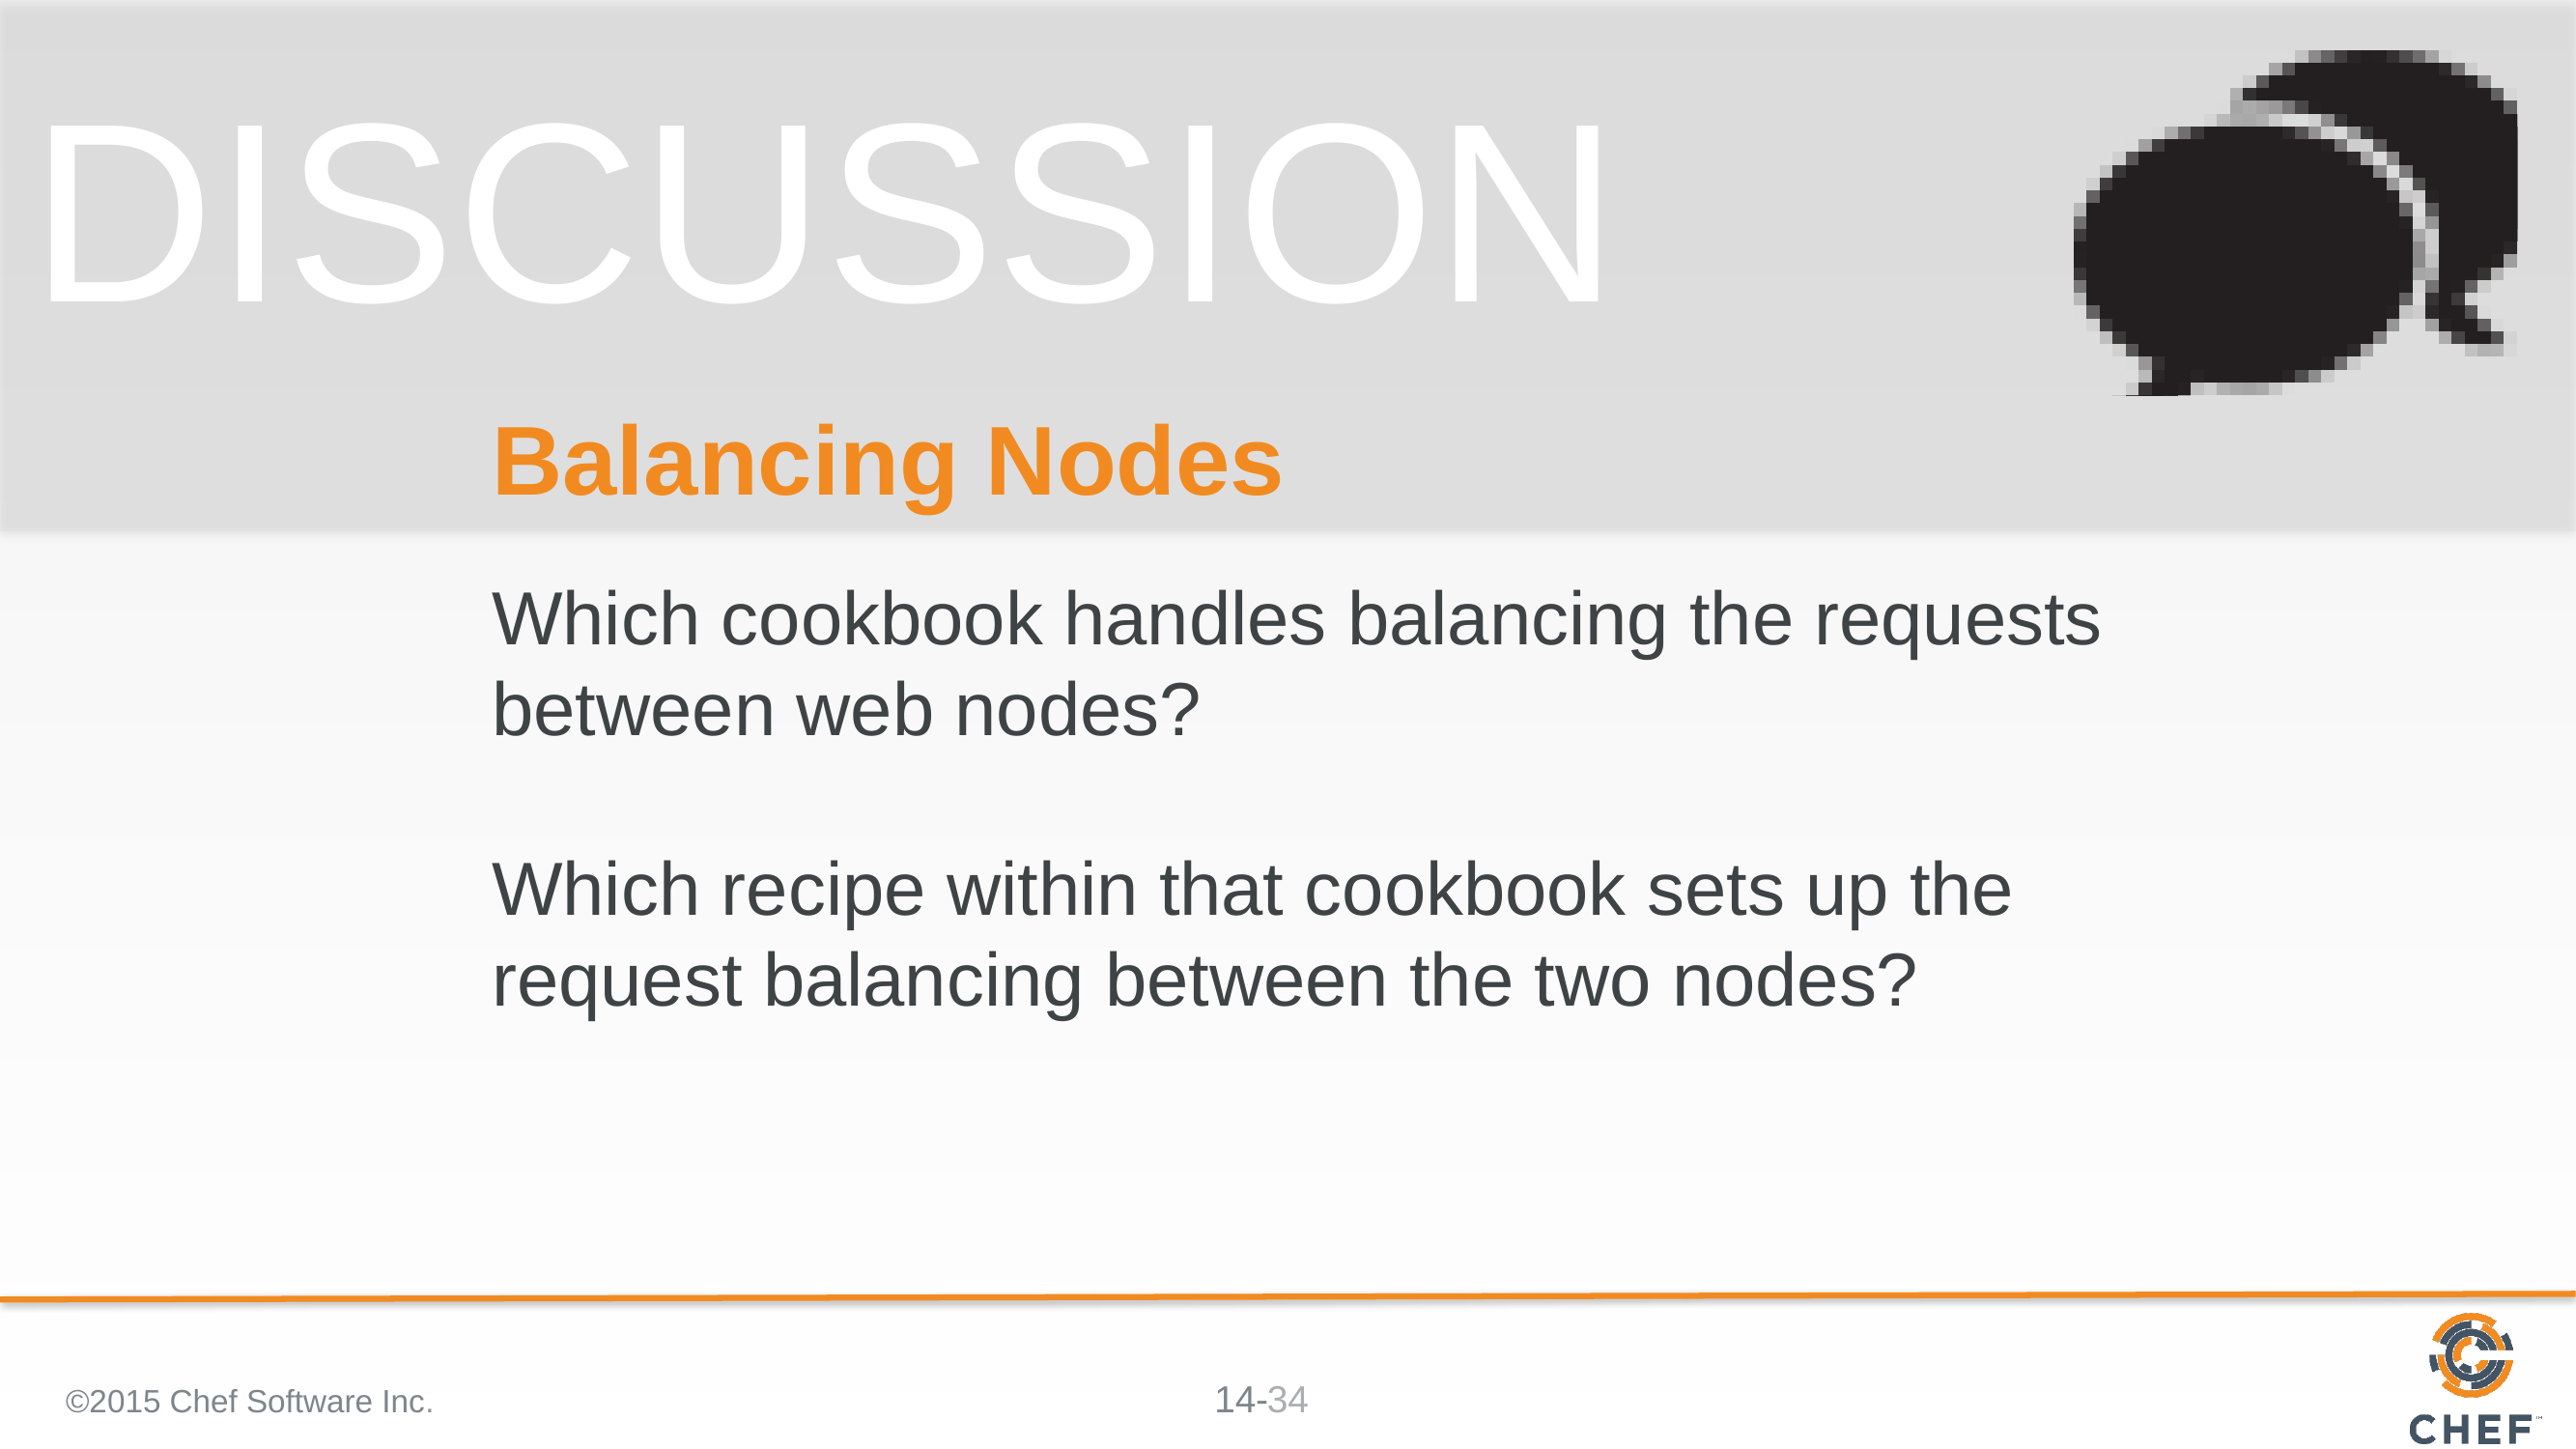

# Balancing Nodes
Which cookbook handles balancing the requests between web nodes?

Which recipe within that cookbook sets up the request balancing between the two nodes?

©2015 Chef Software Inc.
34